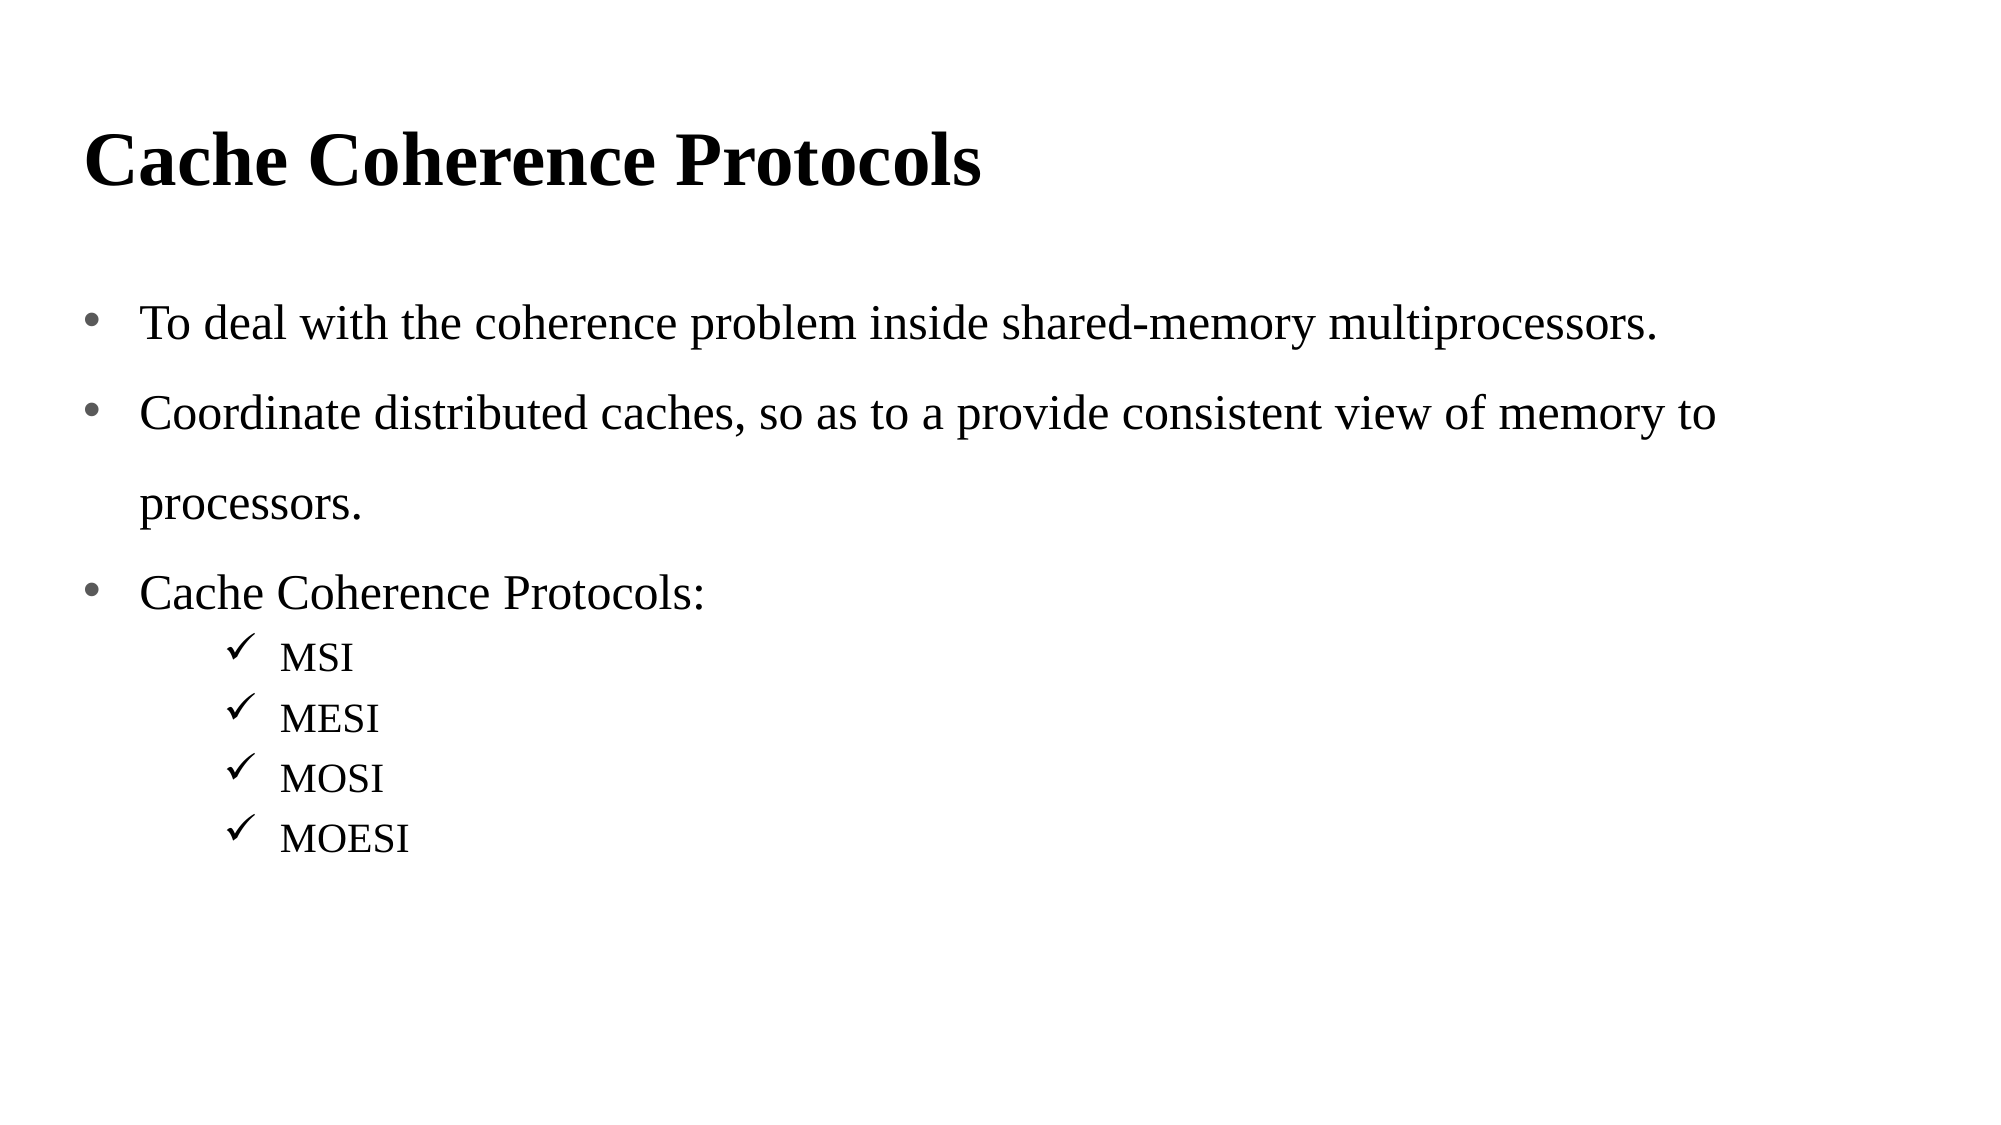

# Cache Coherence Protocols
To deal with the coherence problem inside shared-memory multiprocessors.
Coordinate distributed caches, so as to a provide consistent view of memory to processors.
Cache Coherence Protocols:
MSI
MESI
MOSI
MOESI